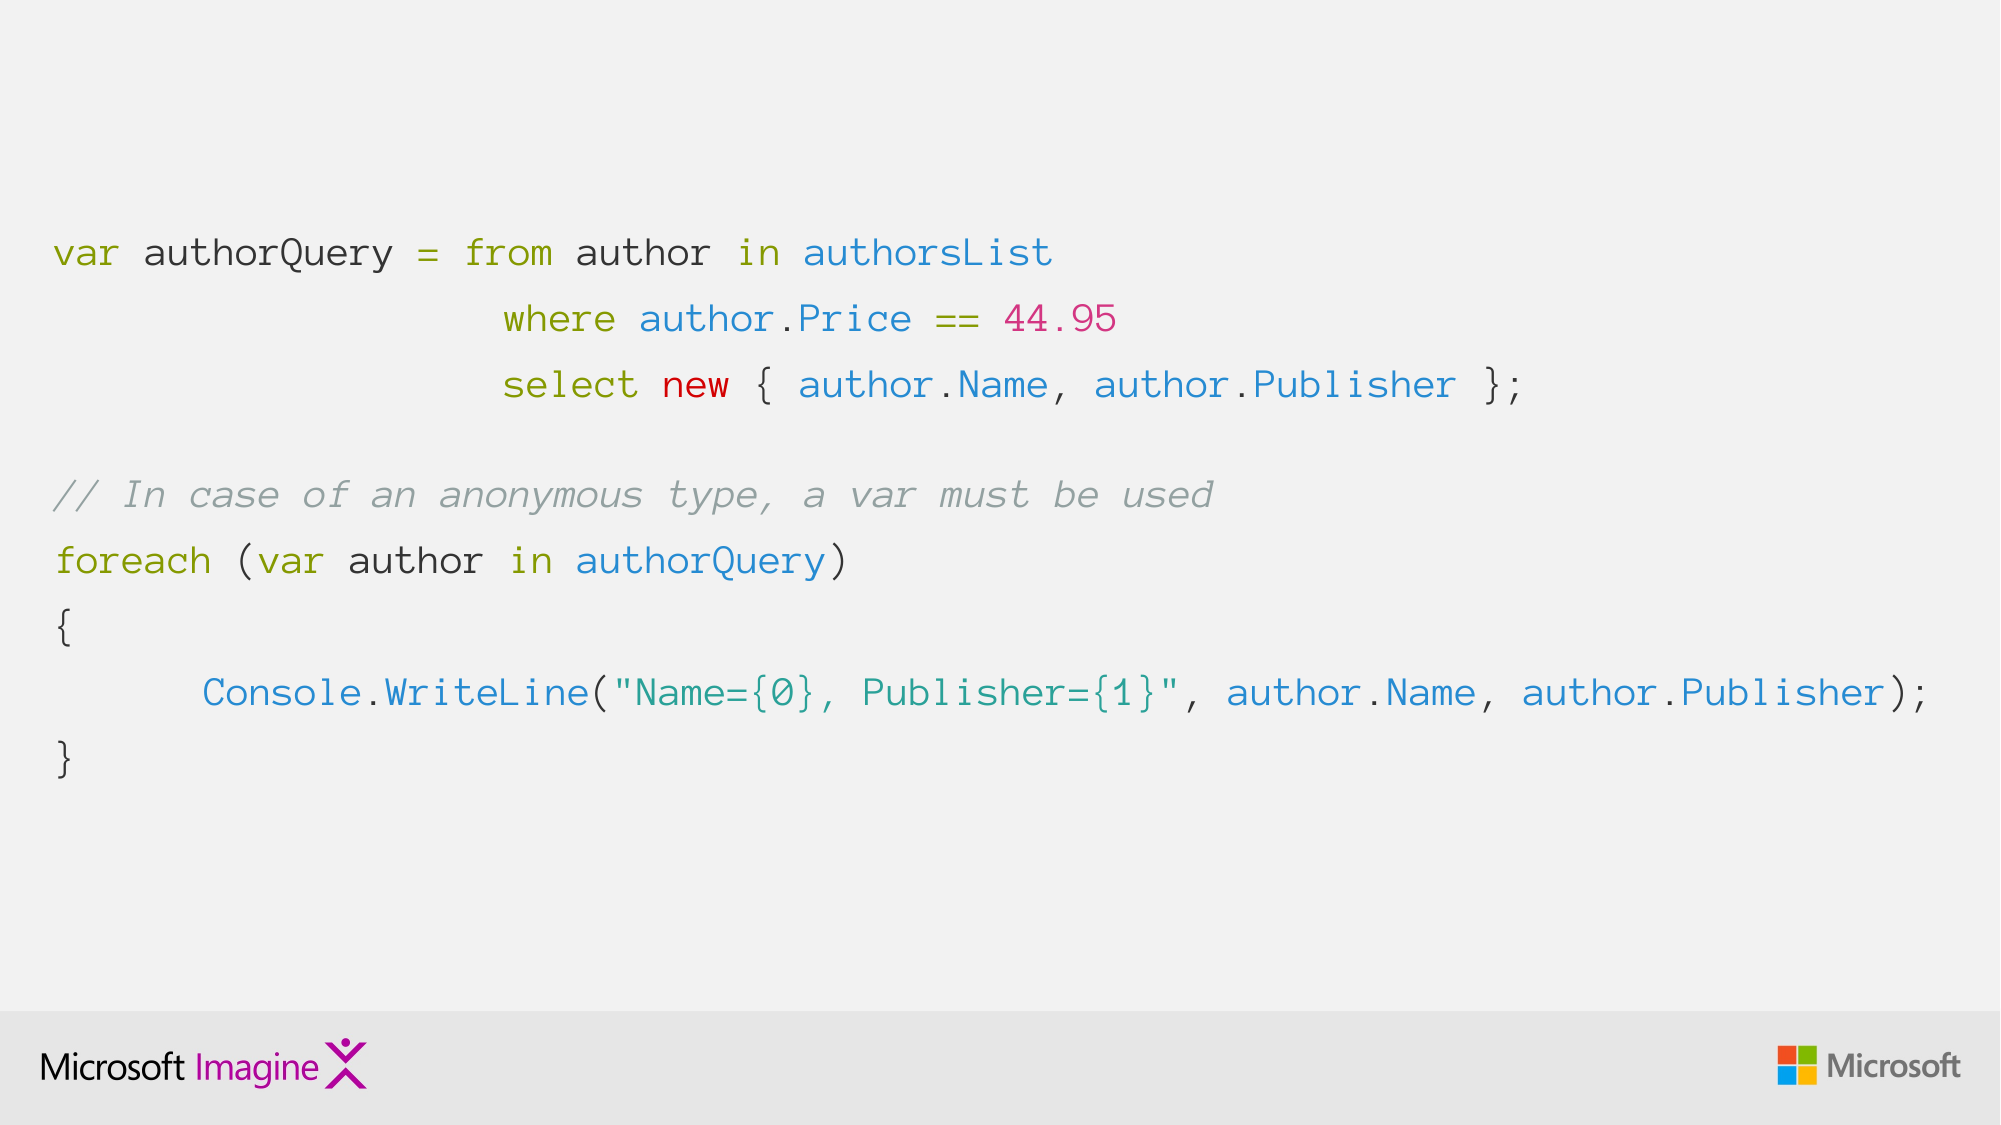

var authorQuery = from author in authorsList
			where author.Price == 44.95
			select new { author.Name, author.Publisher };
// In case of an anonymous type, a var must be used
foreach (var author in authorQuery)
{
	Console.WriteLine("Name={0}, Publisher={1}", author.Name, author.Publisher);
}